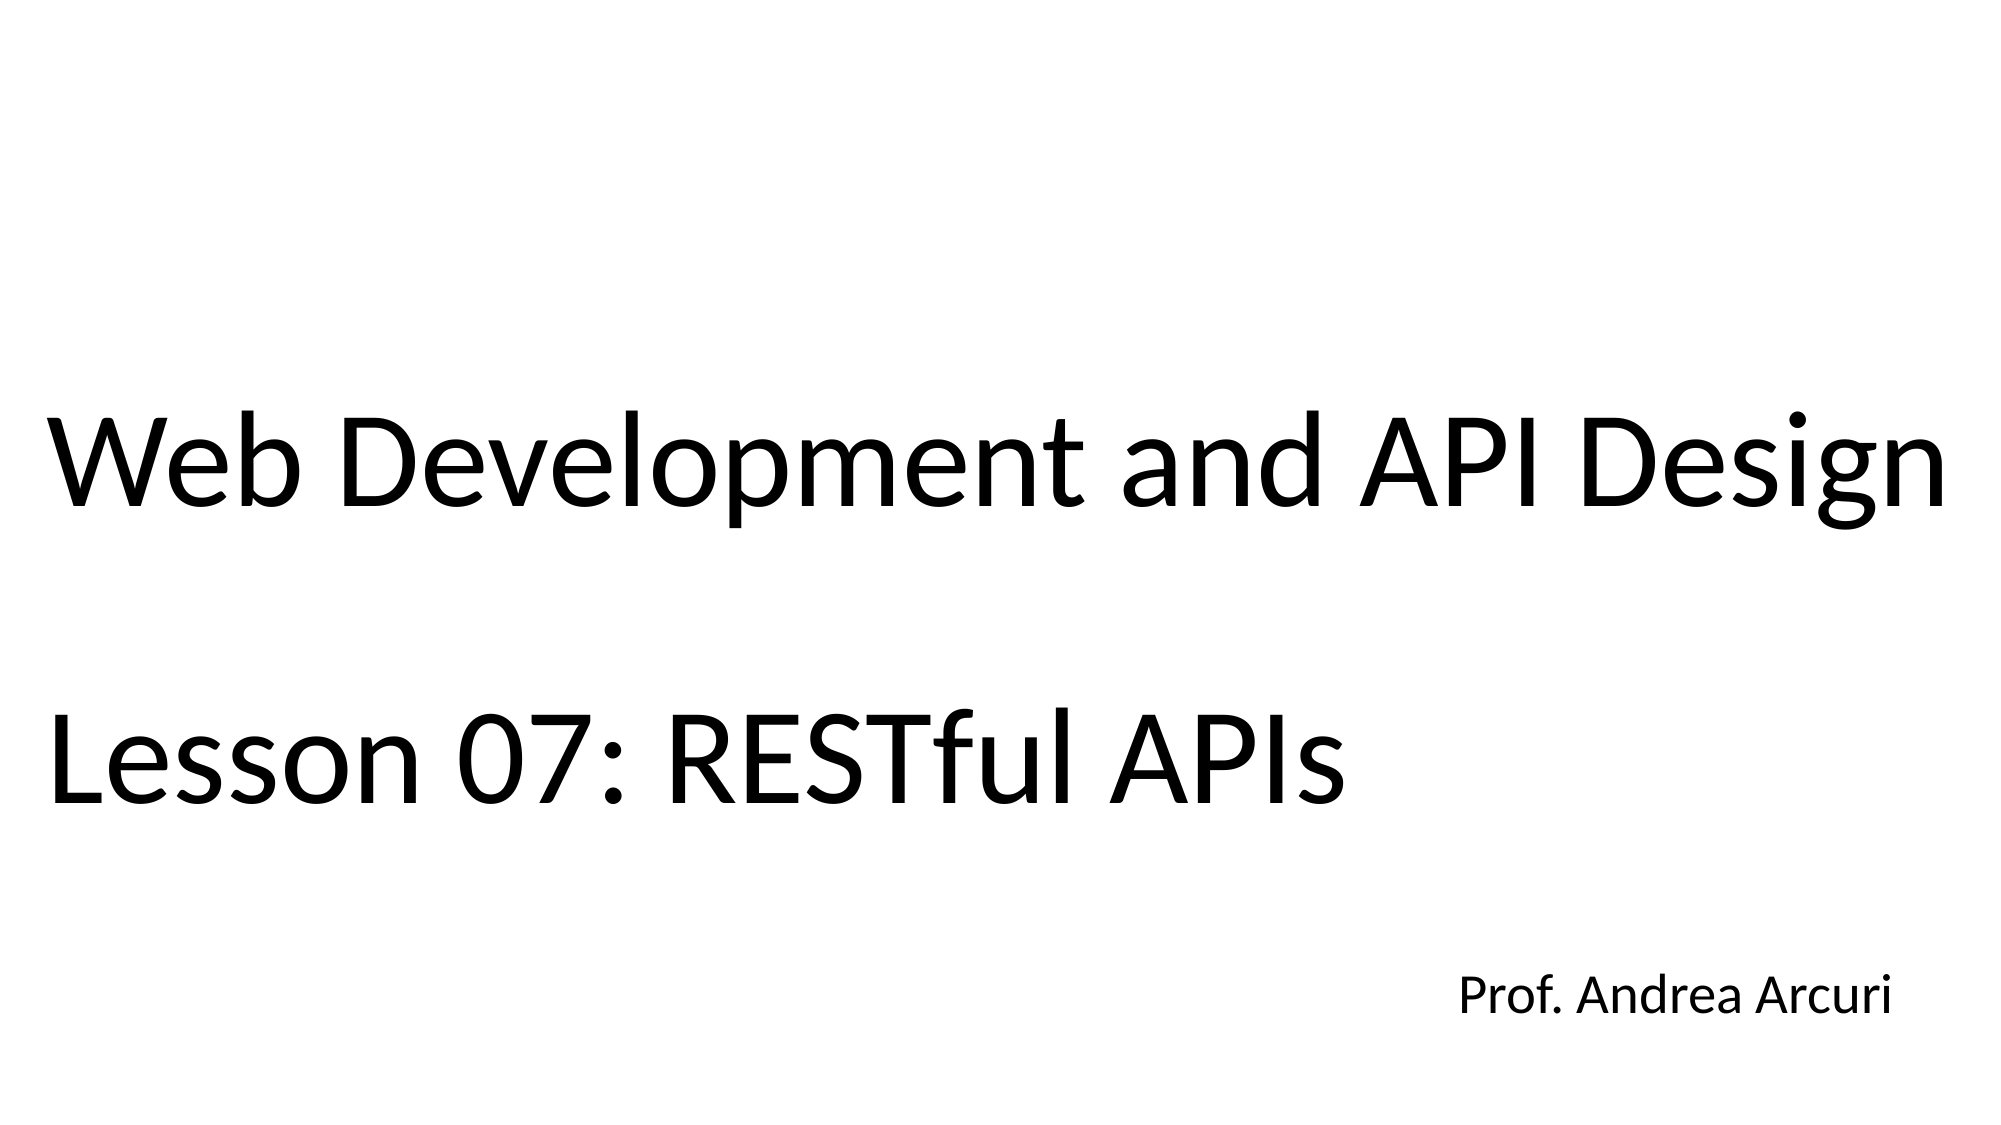

# Web Development and API Design Lesson 07: RESTful APIs
Prof. Andrea Arcuri